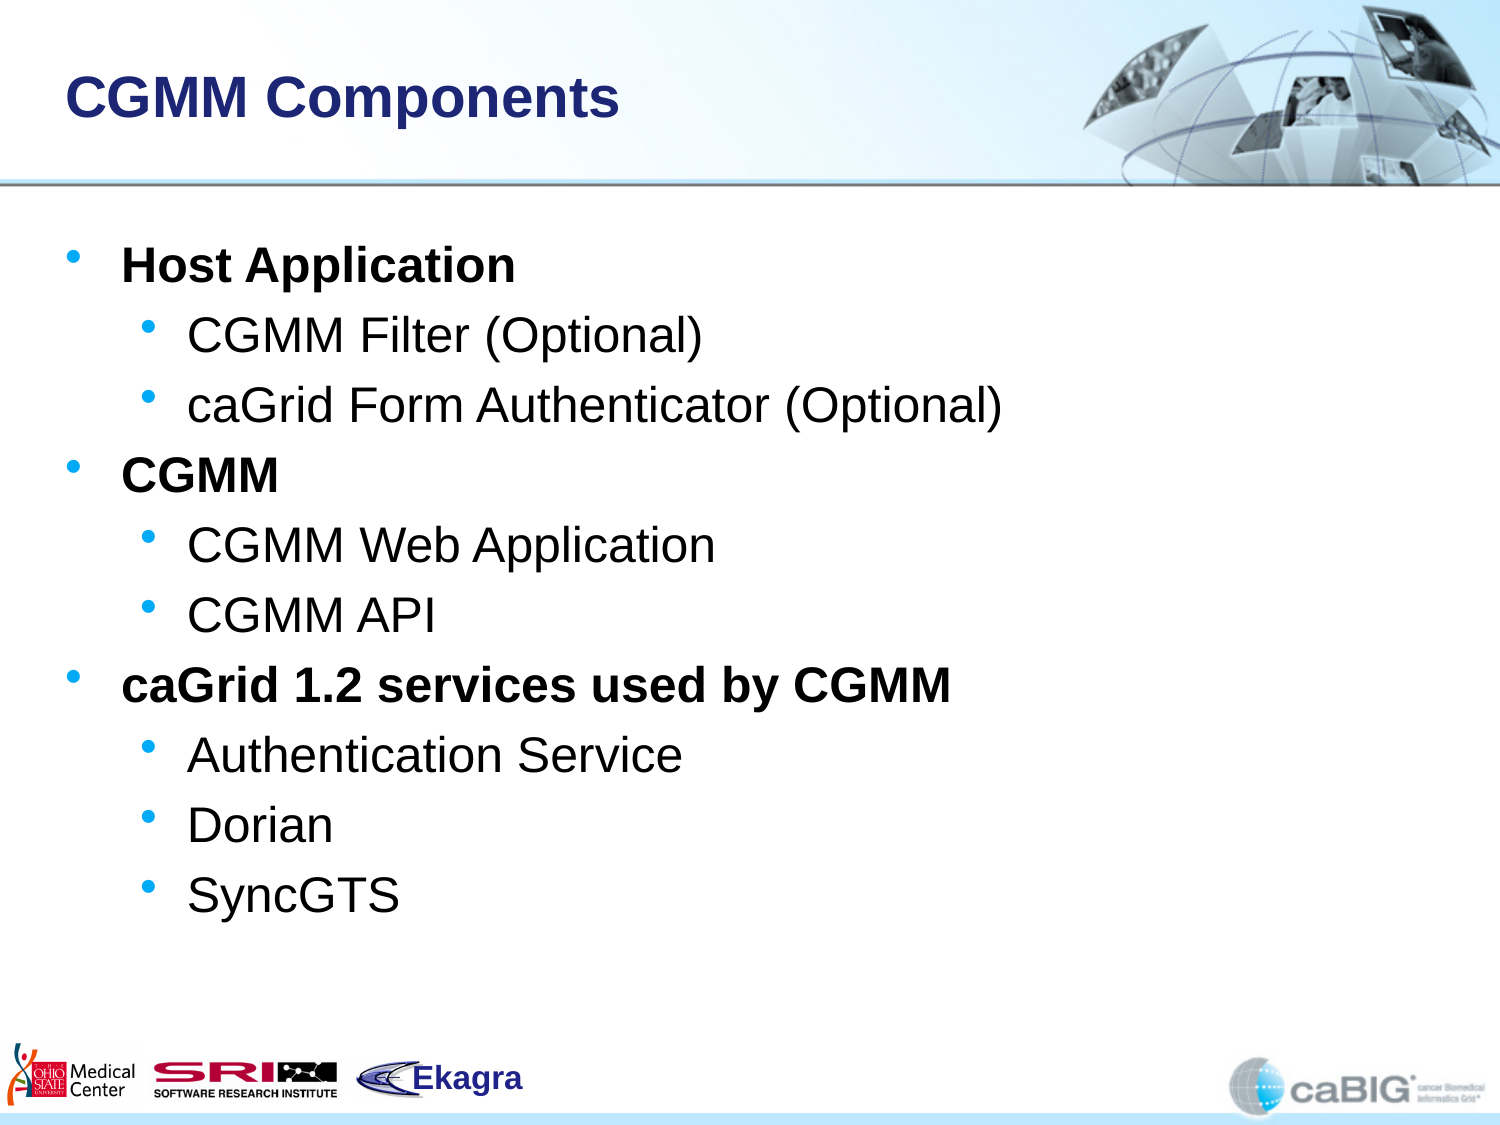

# CGMM Components
Host Application
CGMM Filter (Optional)
caGrid Form Authenticator (Optional)
CGMM
CGMM Web Application
CGMM API
caGrid 1.2 services used by CGMM
Authentication Service
Dorian
SyncGTS